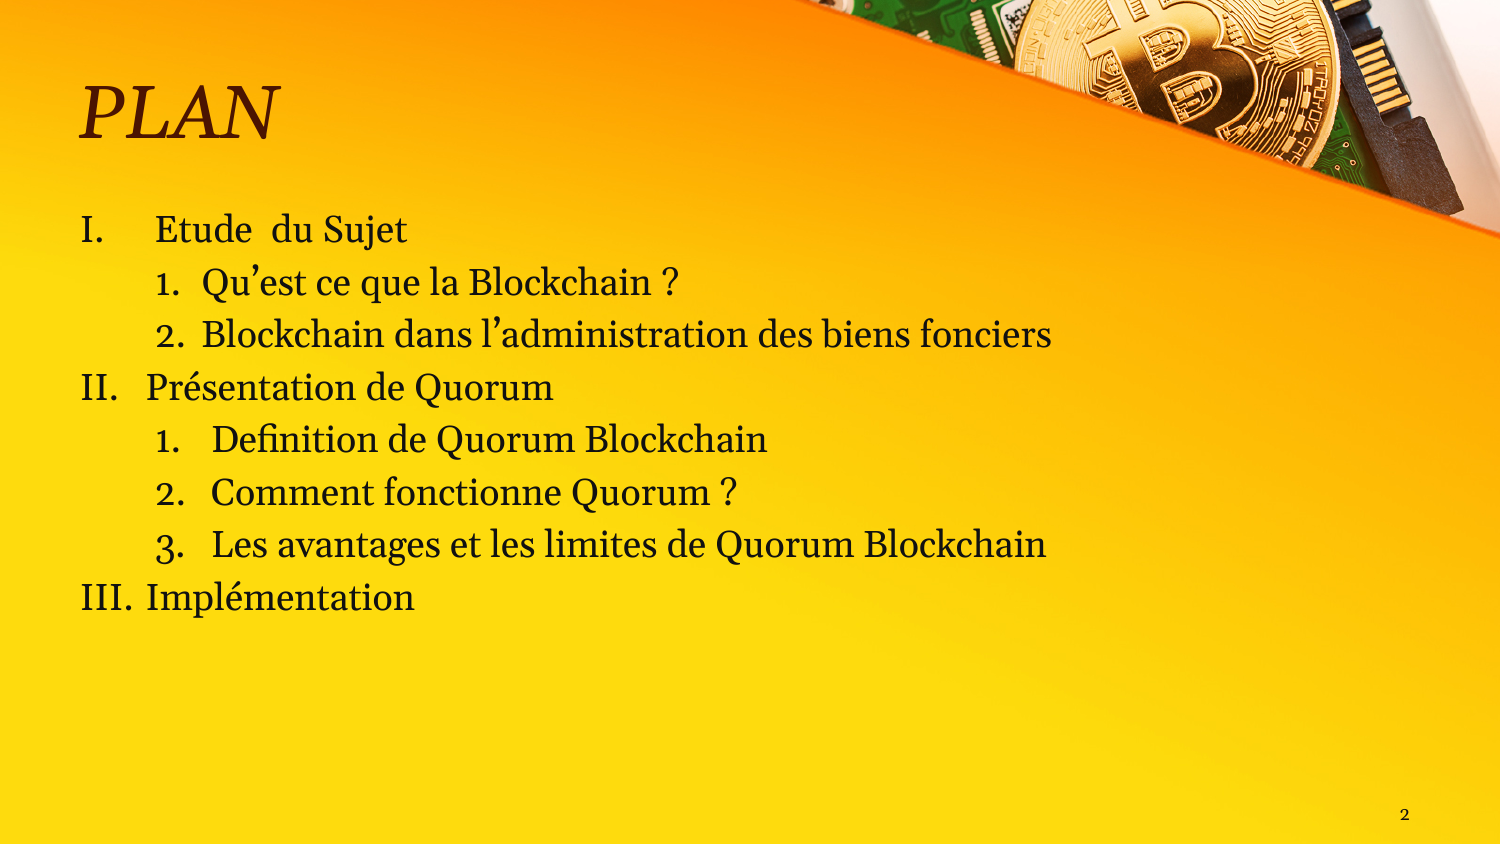

# PLAN
 Etude  du Sujet
Qu’est ce que la Blockchain ?
Blockchain dans l’administration des biens fonciers
Présentation de Quorum
Definition de Quorum Blockchain
Comment fonctionne Quorum ?
Les avantages et les limites de Quorum Blockchain
Implémentation

2